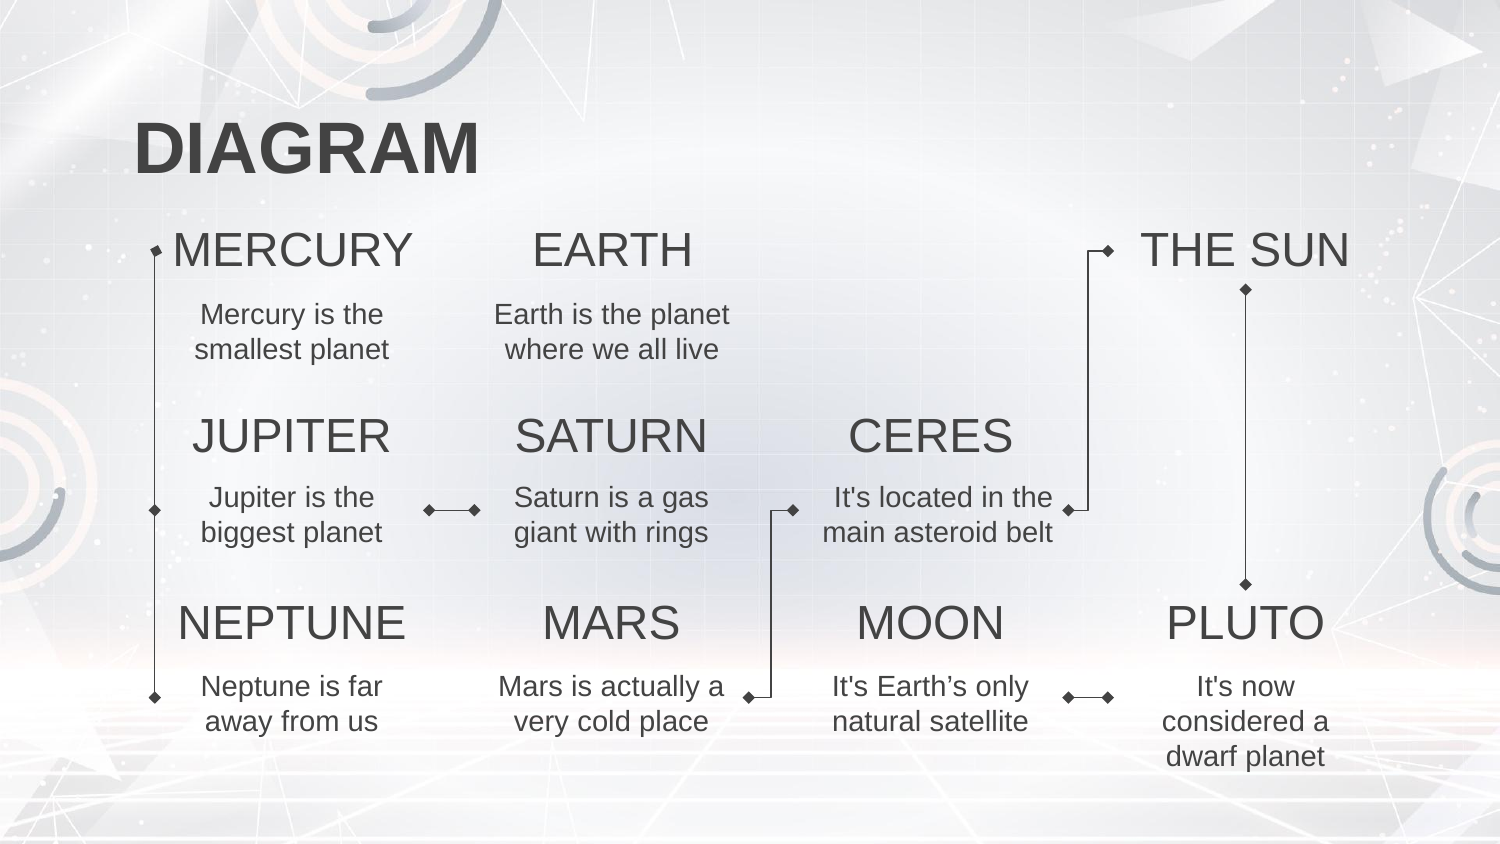

# DIAGRAM
MERCURY
EARTH
THE SUN
Mercury is the smallest planet
Earth is the planet where we all live
JUPITER
SATURN
CERES
Jupiter is the biggest planet
Saturn is a gas giant with rings
It's located in the main asteroid belt
NEPTUNE
MARS
MOON
PLUTO
Neptune is far away from us
Mars is actually a very cold place
It's Earth’s only natural satellite
It's now considered a dwarf planet